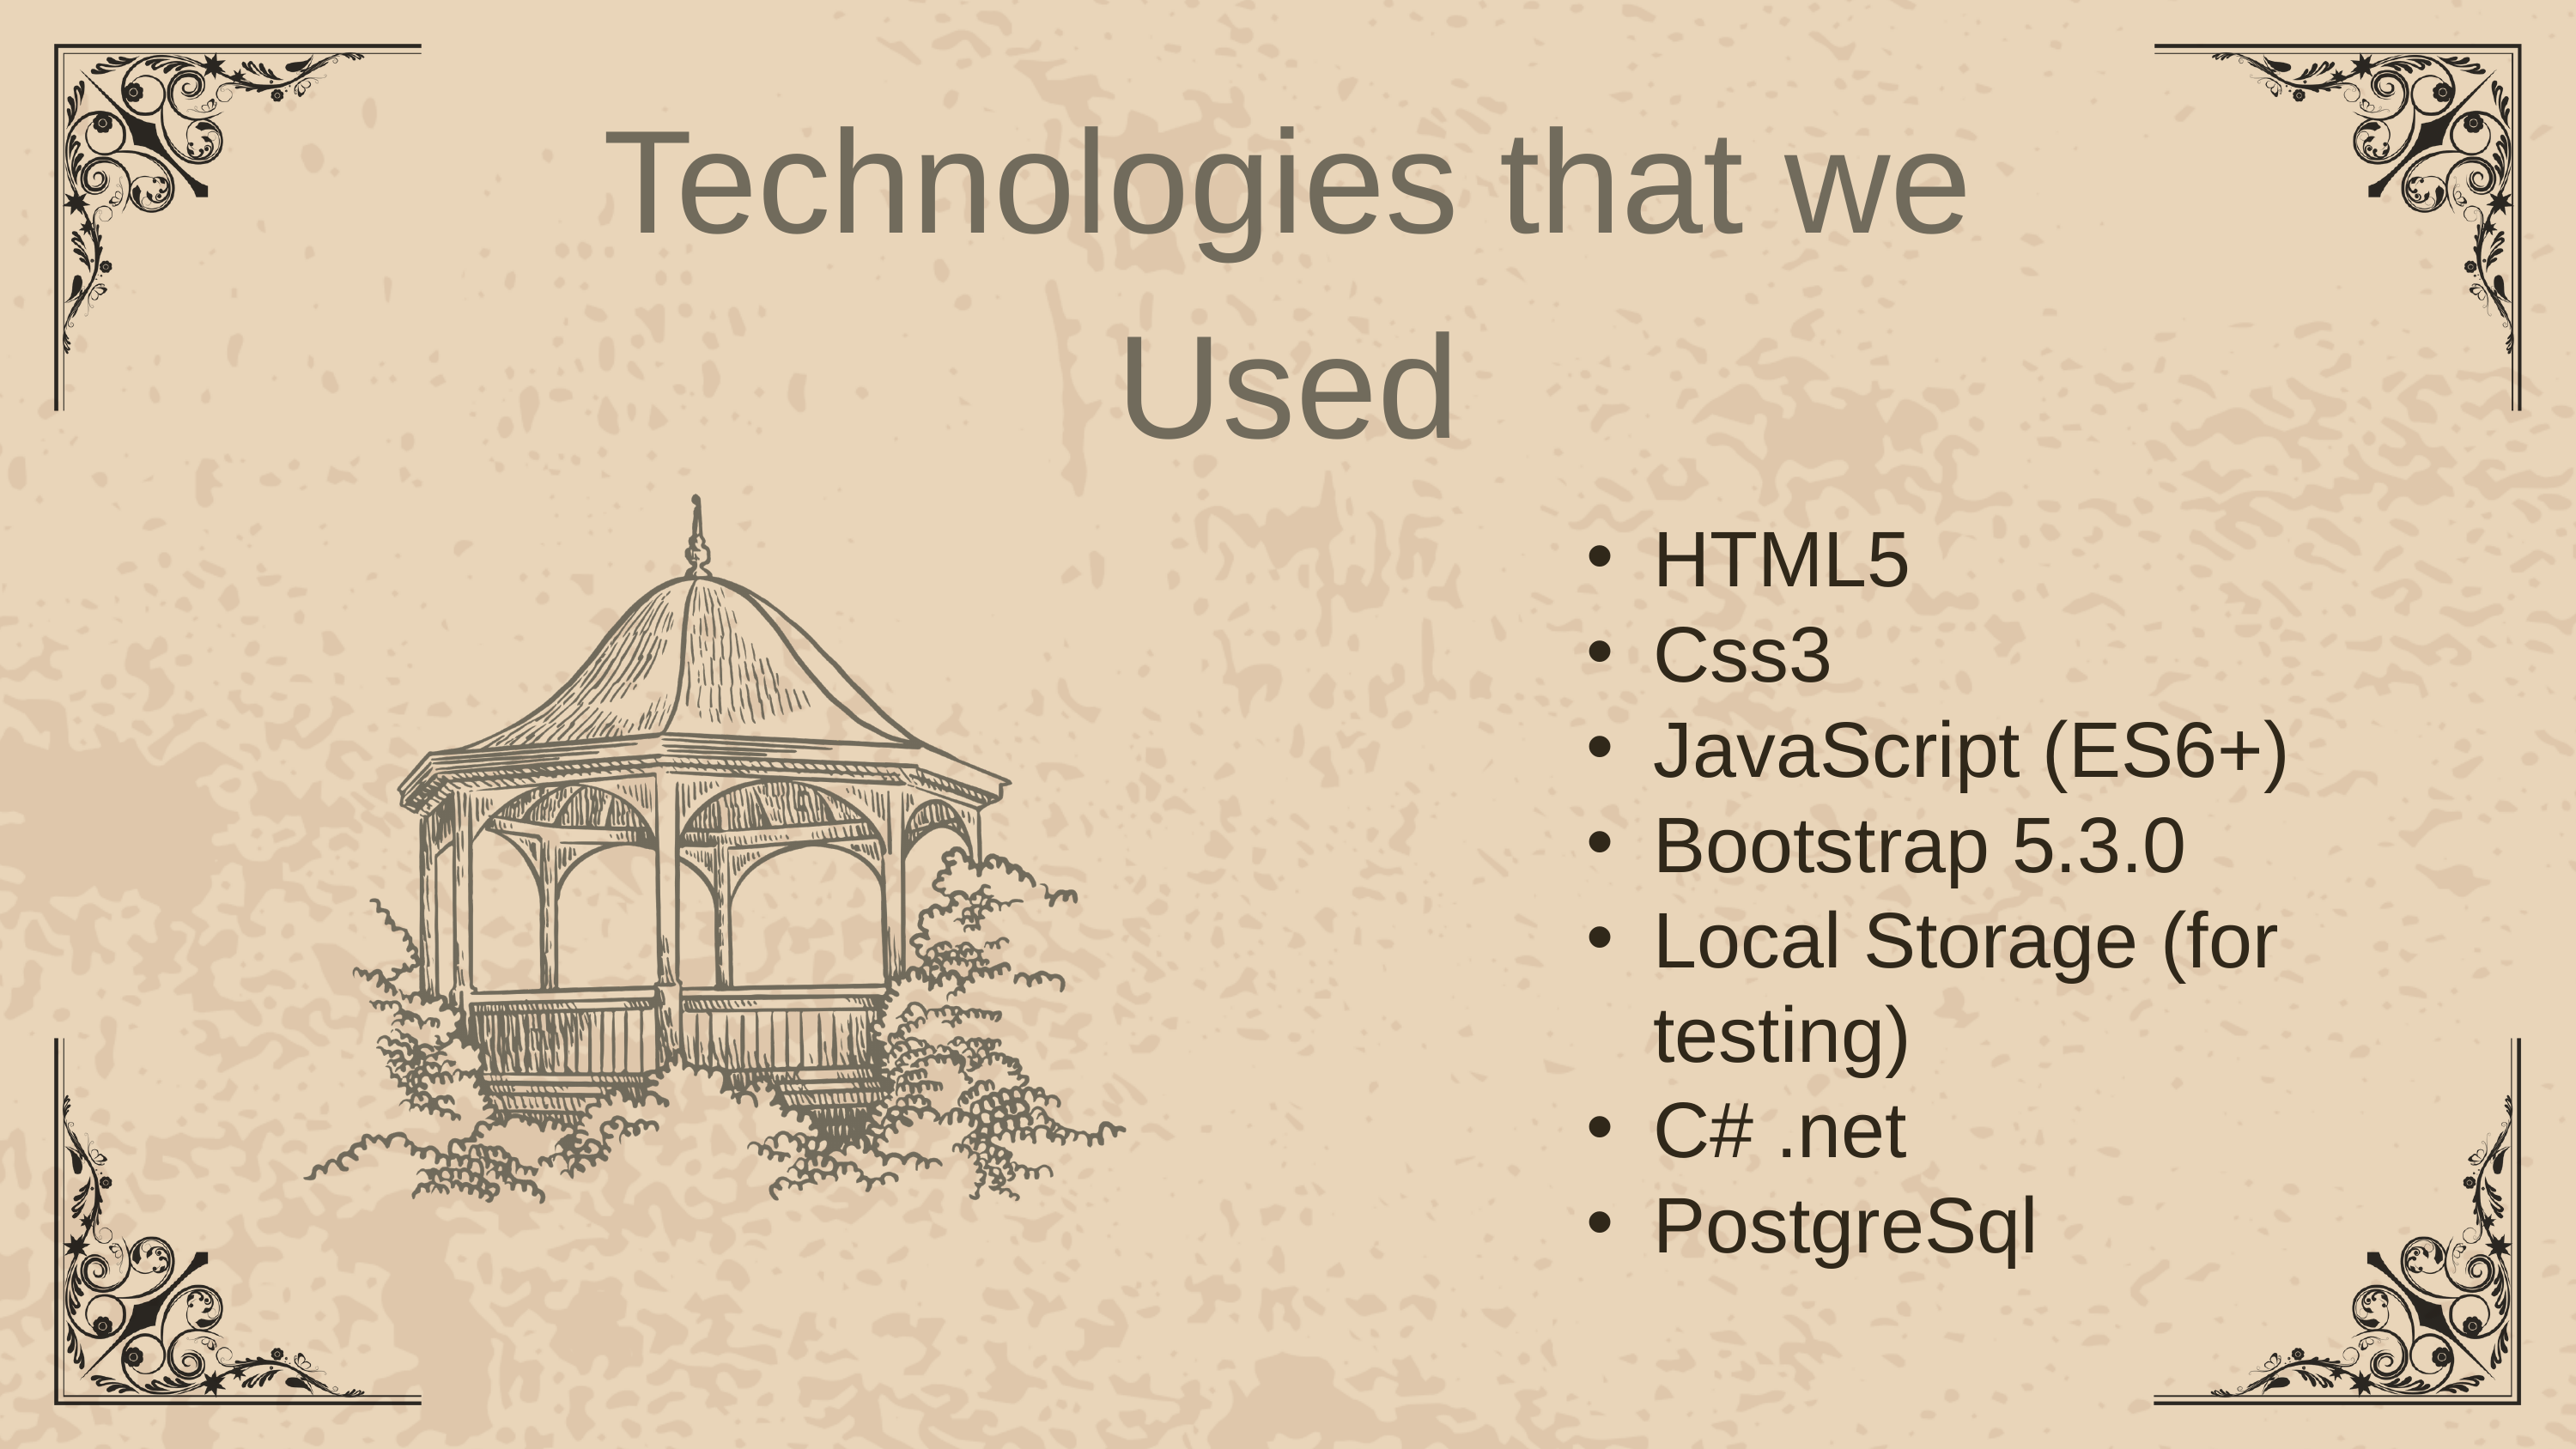

Technologies that we Used

HTML5
Css3
JavaScript (ES6+)
Bootstrap 5.3.0
Local Storage (for testing)
C# .net
PostgreSql